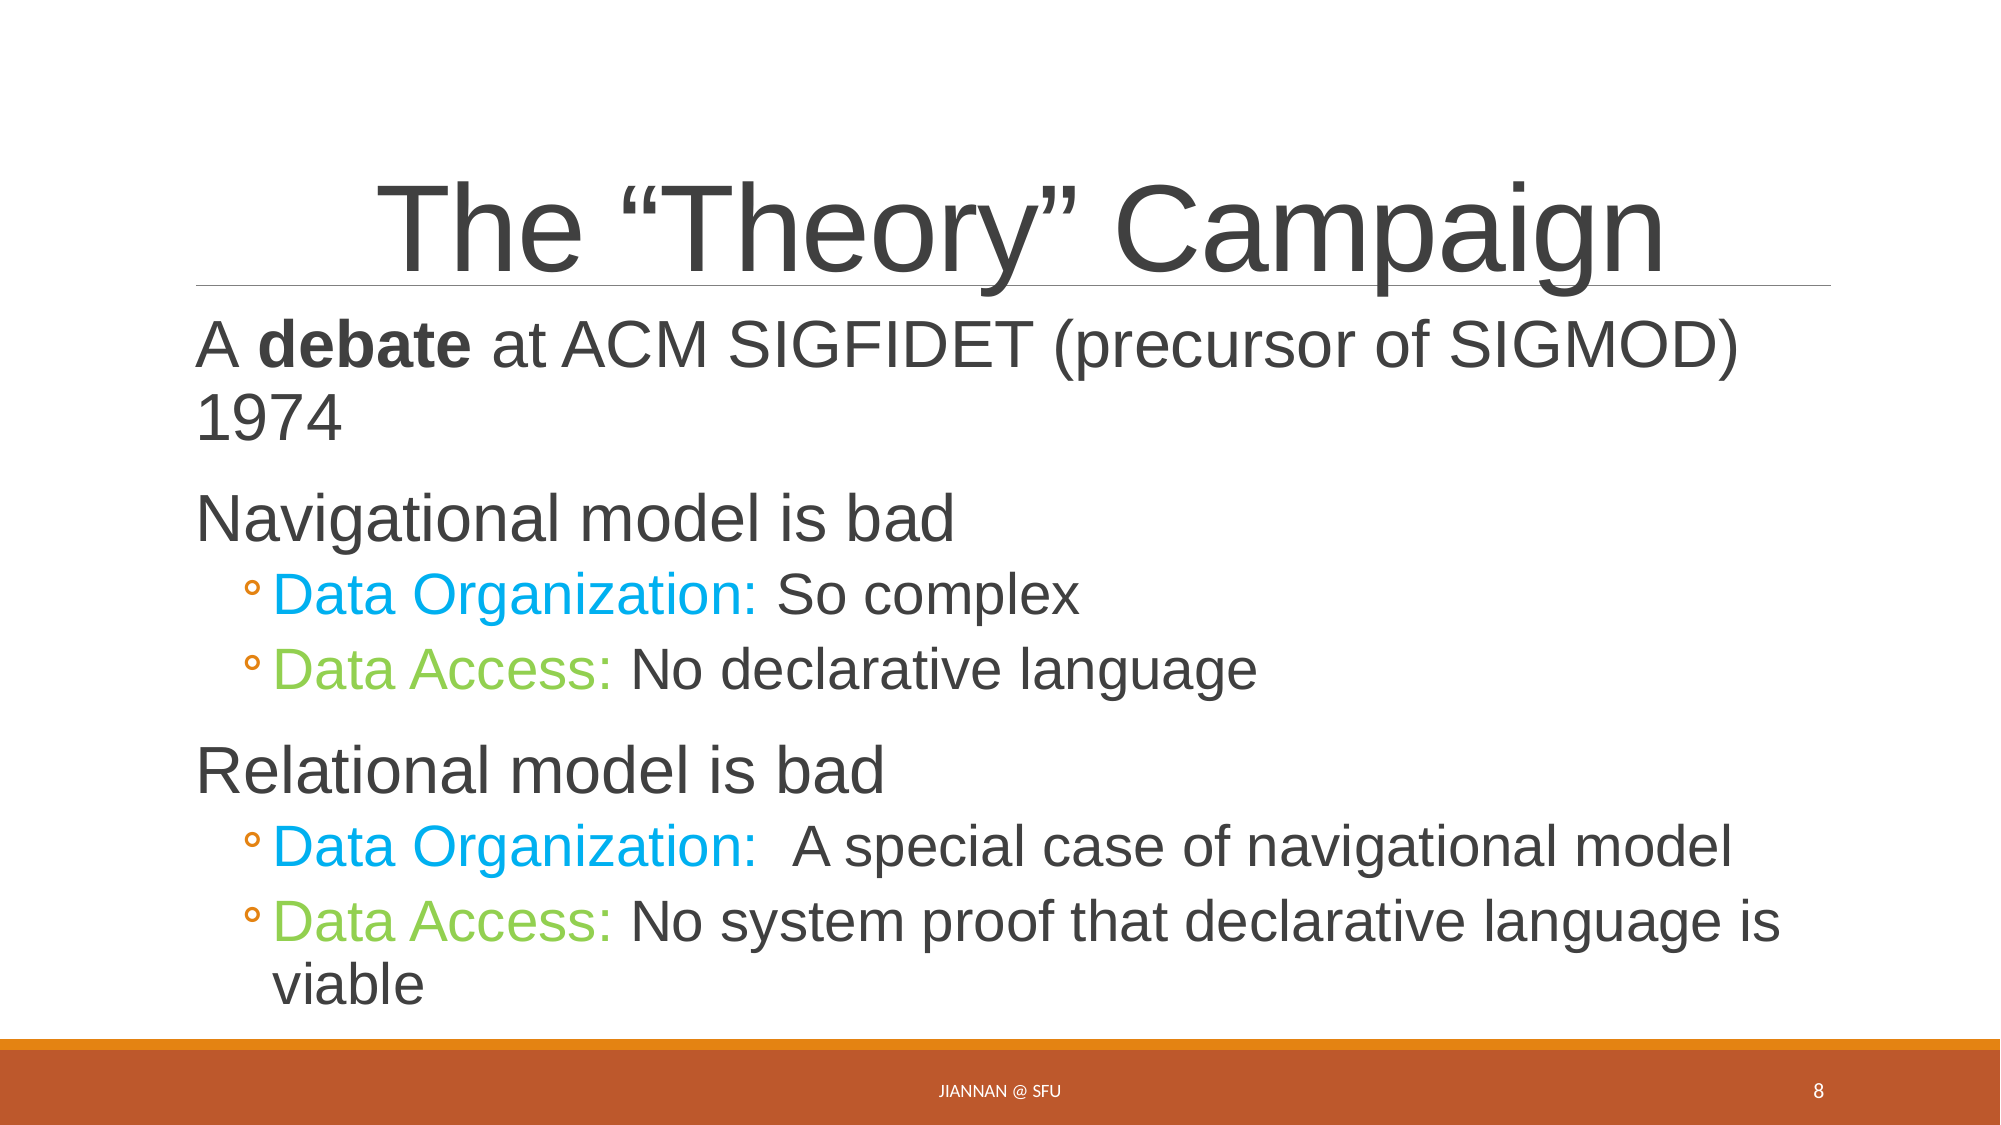

# The “Theory” Campaign
A debate at ACM SIGFIDET (precursor of SIGMOD) 1974
Navigational model is bad
Data Organization: So complex
Data Access: No declarative language
Relational model is bad
Data Organization:  A special case of navigational model
Data Access: No system proof that declarative language is viable

Jiannan @ SFU
8